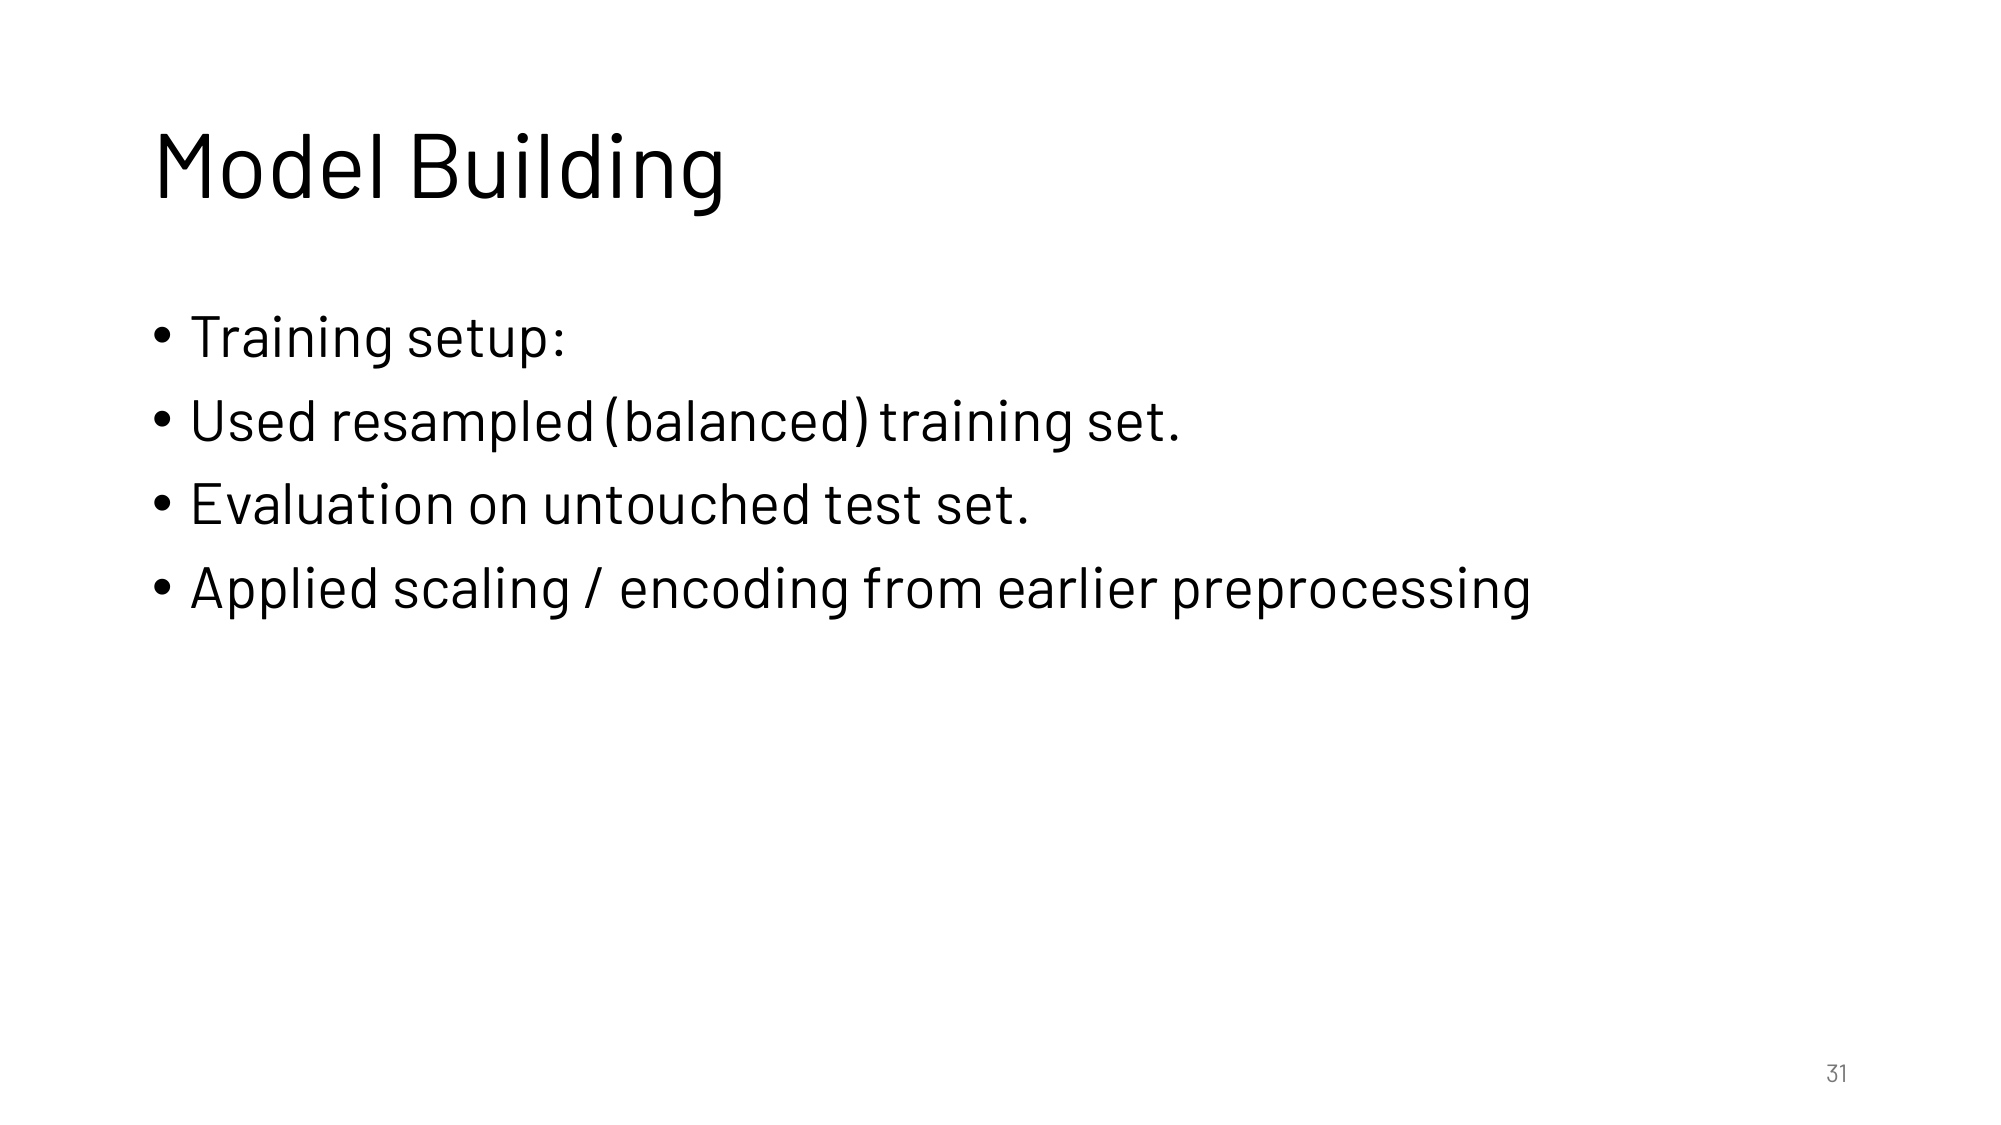

# Model Building
Training setup:
Used resampled (balanced) training set.
Evaluation on untouched test set.
Applied scaling / encoding from earlier preprocessing

31